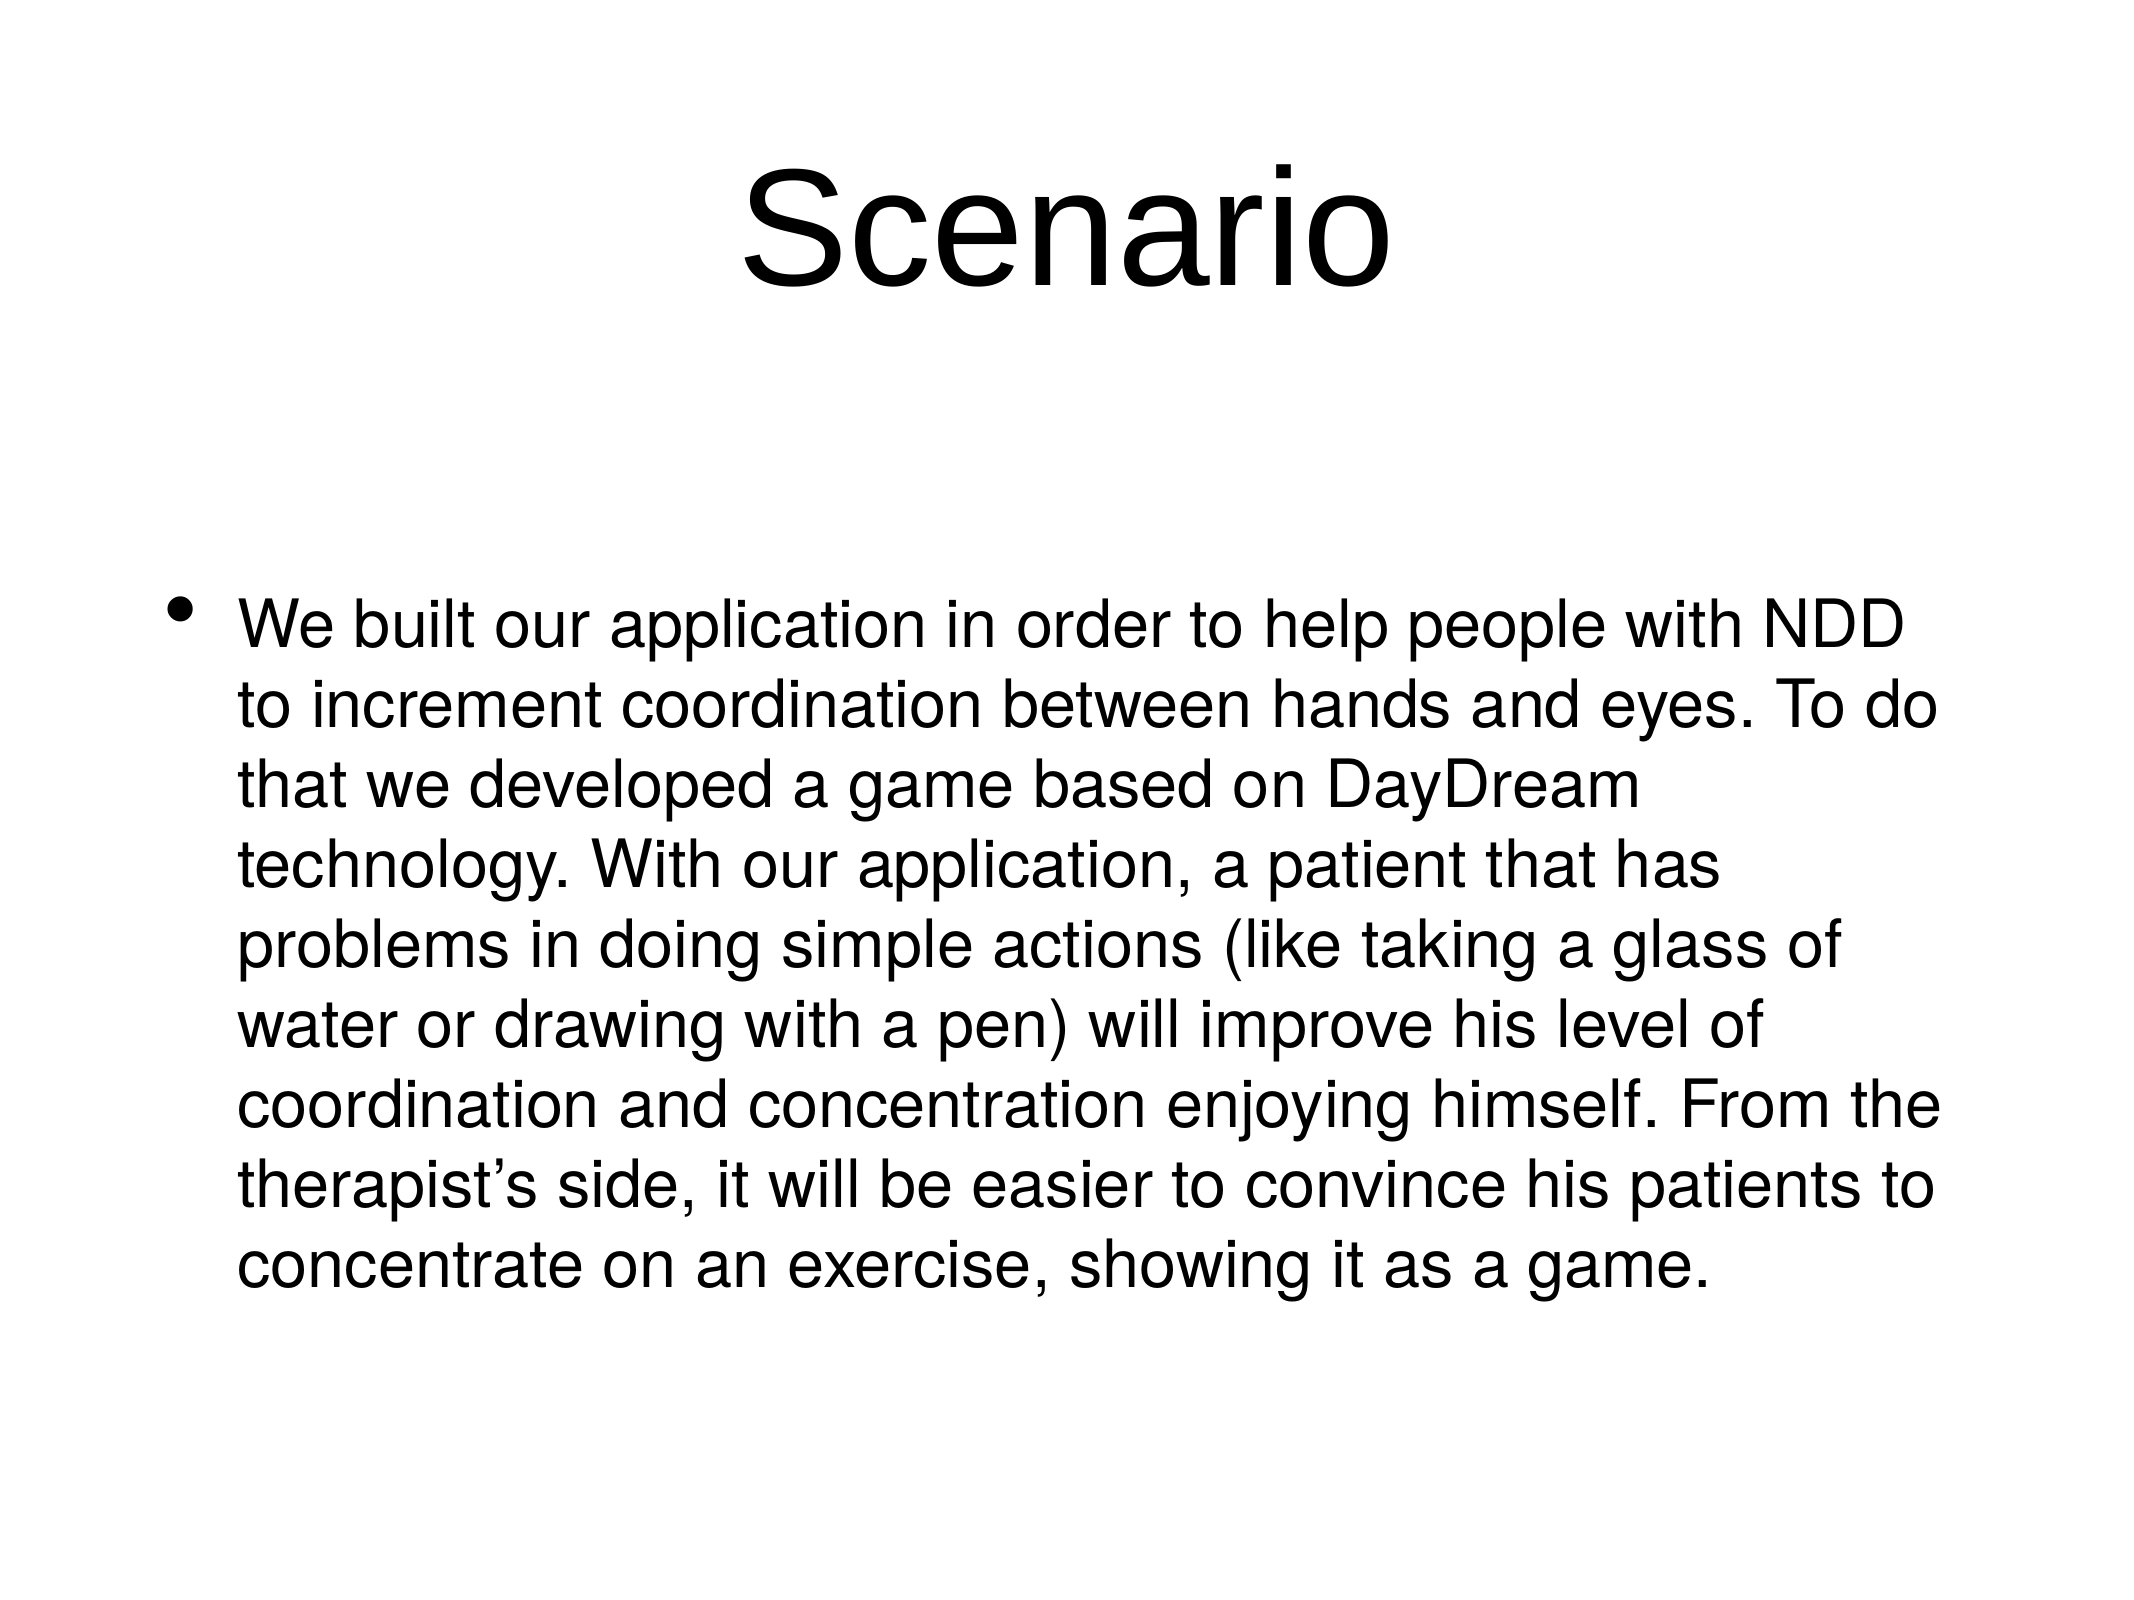

# Scenario
We built our application in order to help people with NDD to increment coordination between hands and eyes. To do that we developed a game based on DayDream technology. With our application, a patient that has problems in doing simple actions (like taking a glass of water or drawing with a pen) will improve his level of coordination and concentration enjoying himself. From the therapist’s side, it will be easier to convince his patients to concentrate on an exercise, showing it as a game.